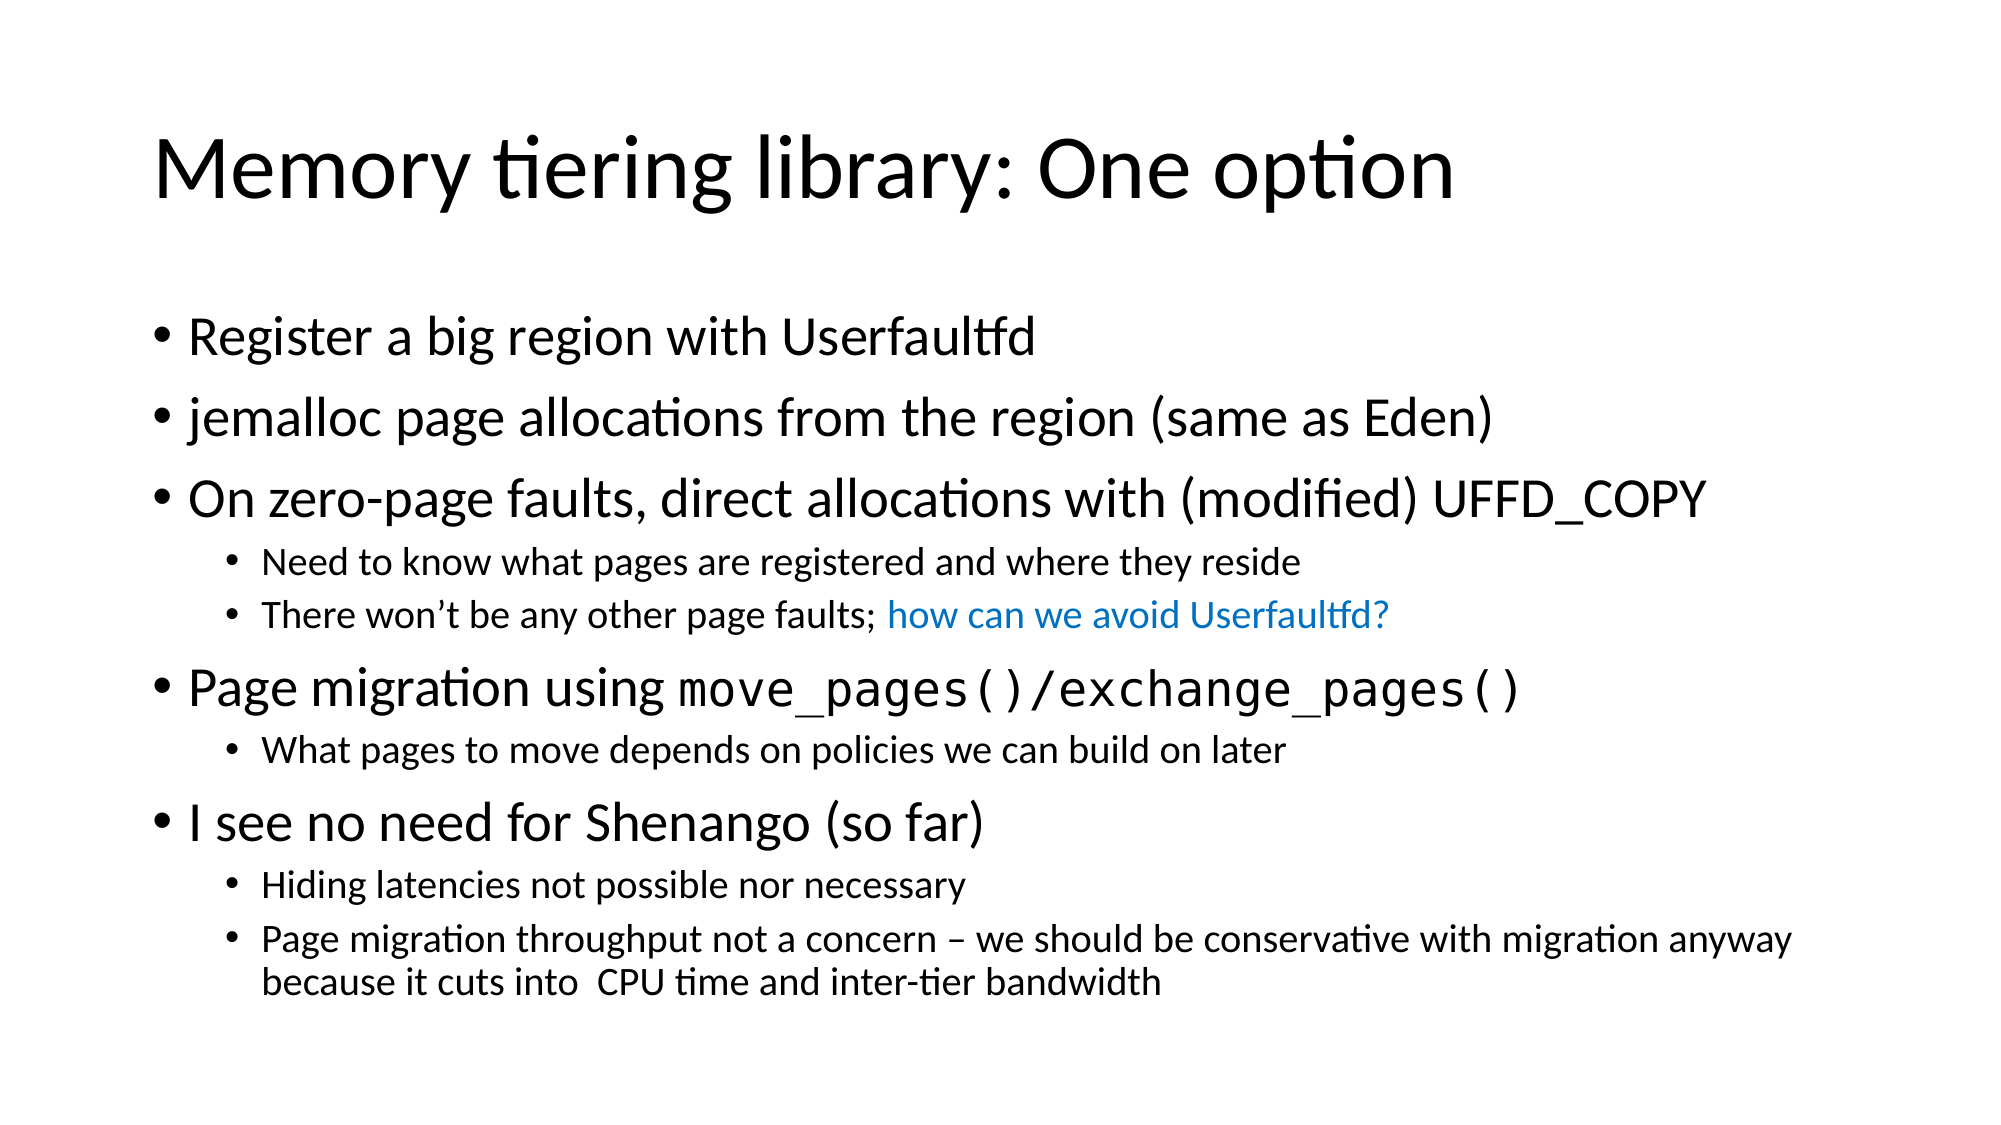

# Memory tiering library: One option
Register a big region with Userfaultfd
jemalloc page allocations from the region (same as Eden)
On zero-page faults, direct allocations with (modified) UFFD_COPY
Need to know what pages are registered and where they reside
There won’t be any other page faults; how can we avoid Userfaultfd?
Page migration using move_pages()/exchange_pages()
What pages to move depends on policies we can build on later
I see no need for Shenango (so far)
Hiding latencies not possible nor necessary
Page migration throughput not a concern – we should be conservative with migration anyway because it cuts into  CPU time and inter-tier bandwidth